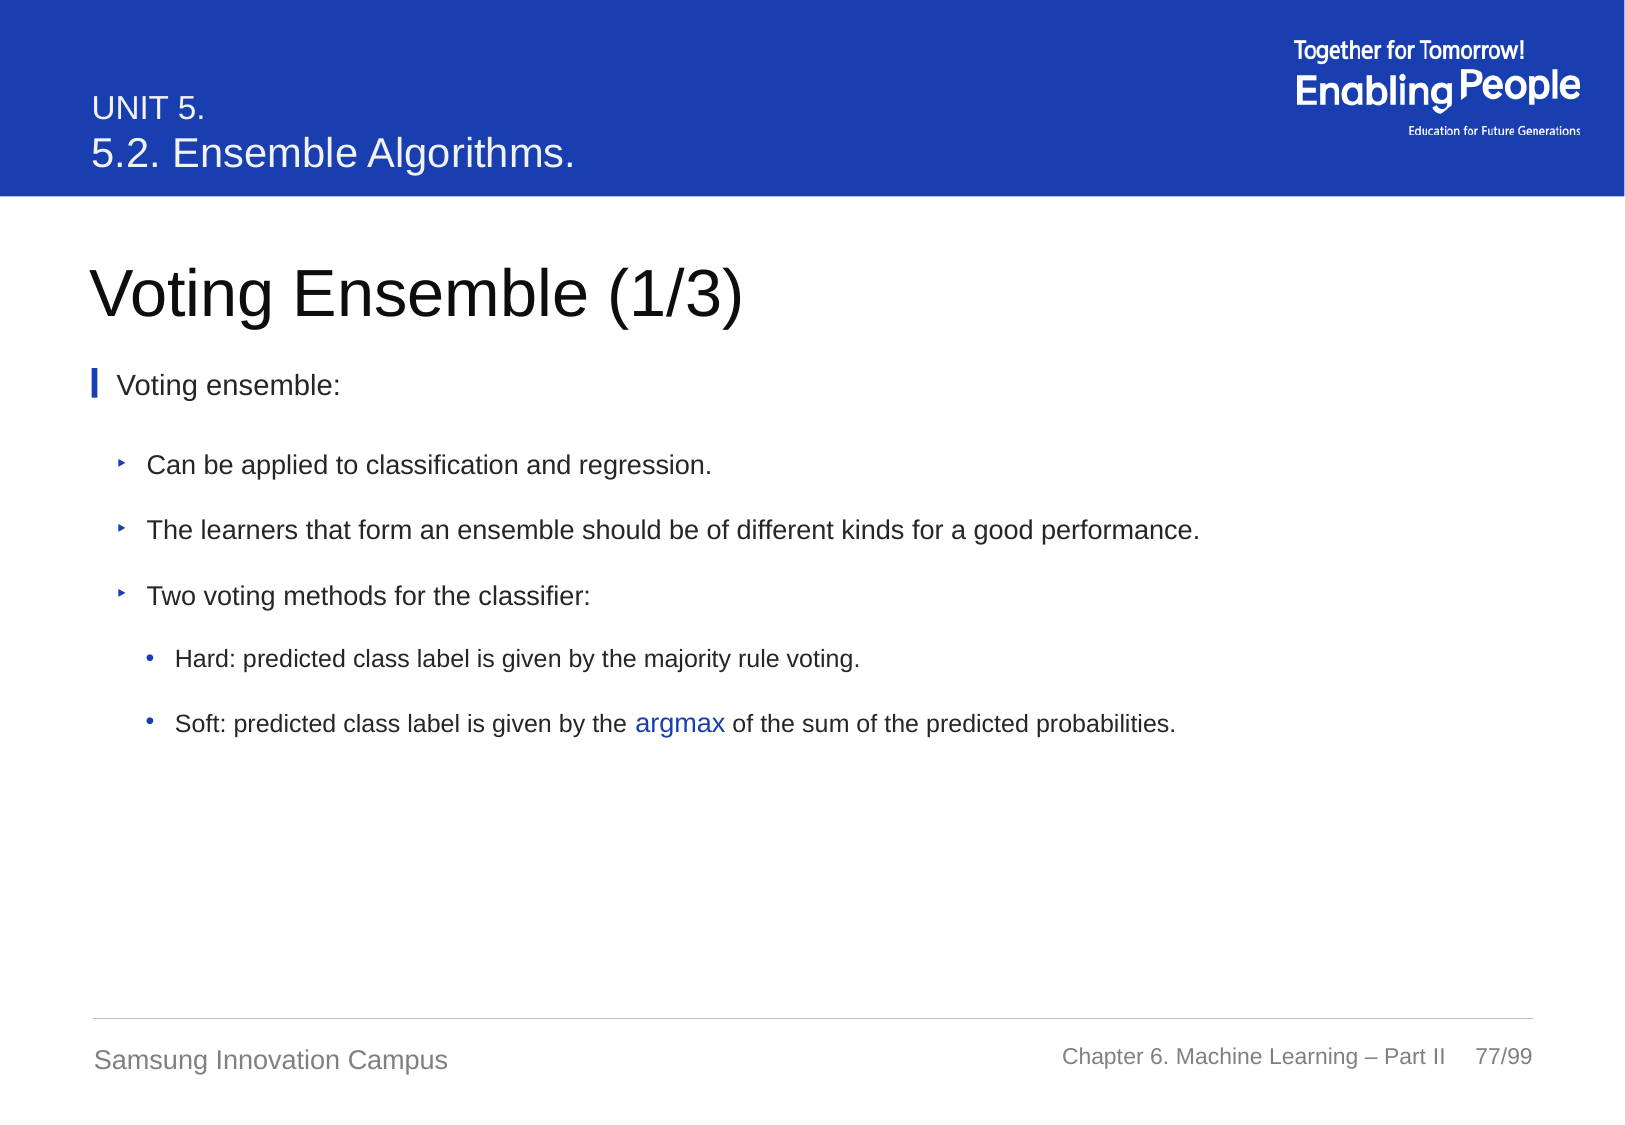

UNIT 5.
5.2. Ensemble Algorithms.
Voting Ensemble (1/3)
Voting ensemble:

Can be applied to classification and regression.
The learners that form an ensemble should be of different kinds for a good performance.
Two voting methods for the classifier:
Hard: predicted class label is given by the majority rule voting.
Soft: predicted class label is given by the argmax of the sum of the predicted probabilities.